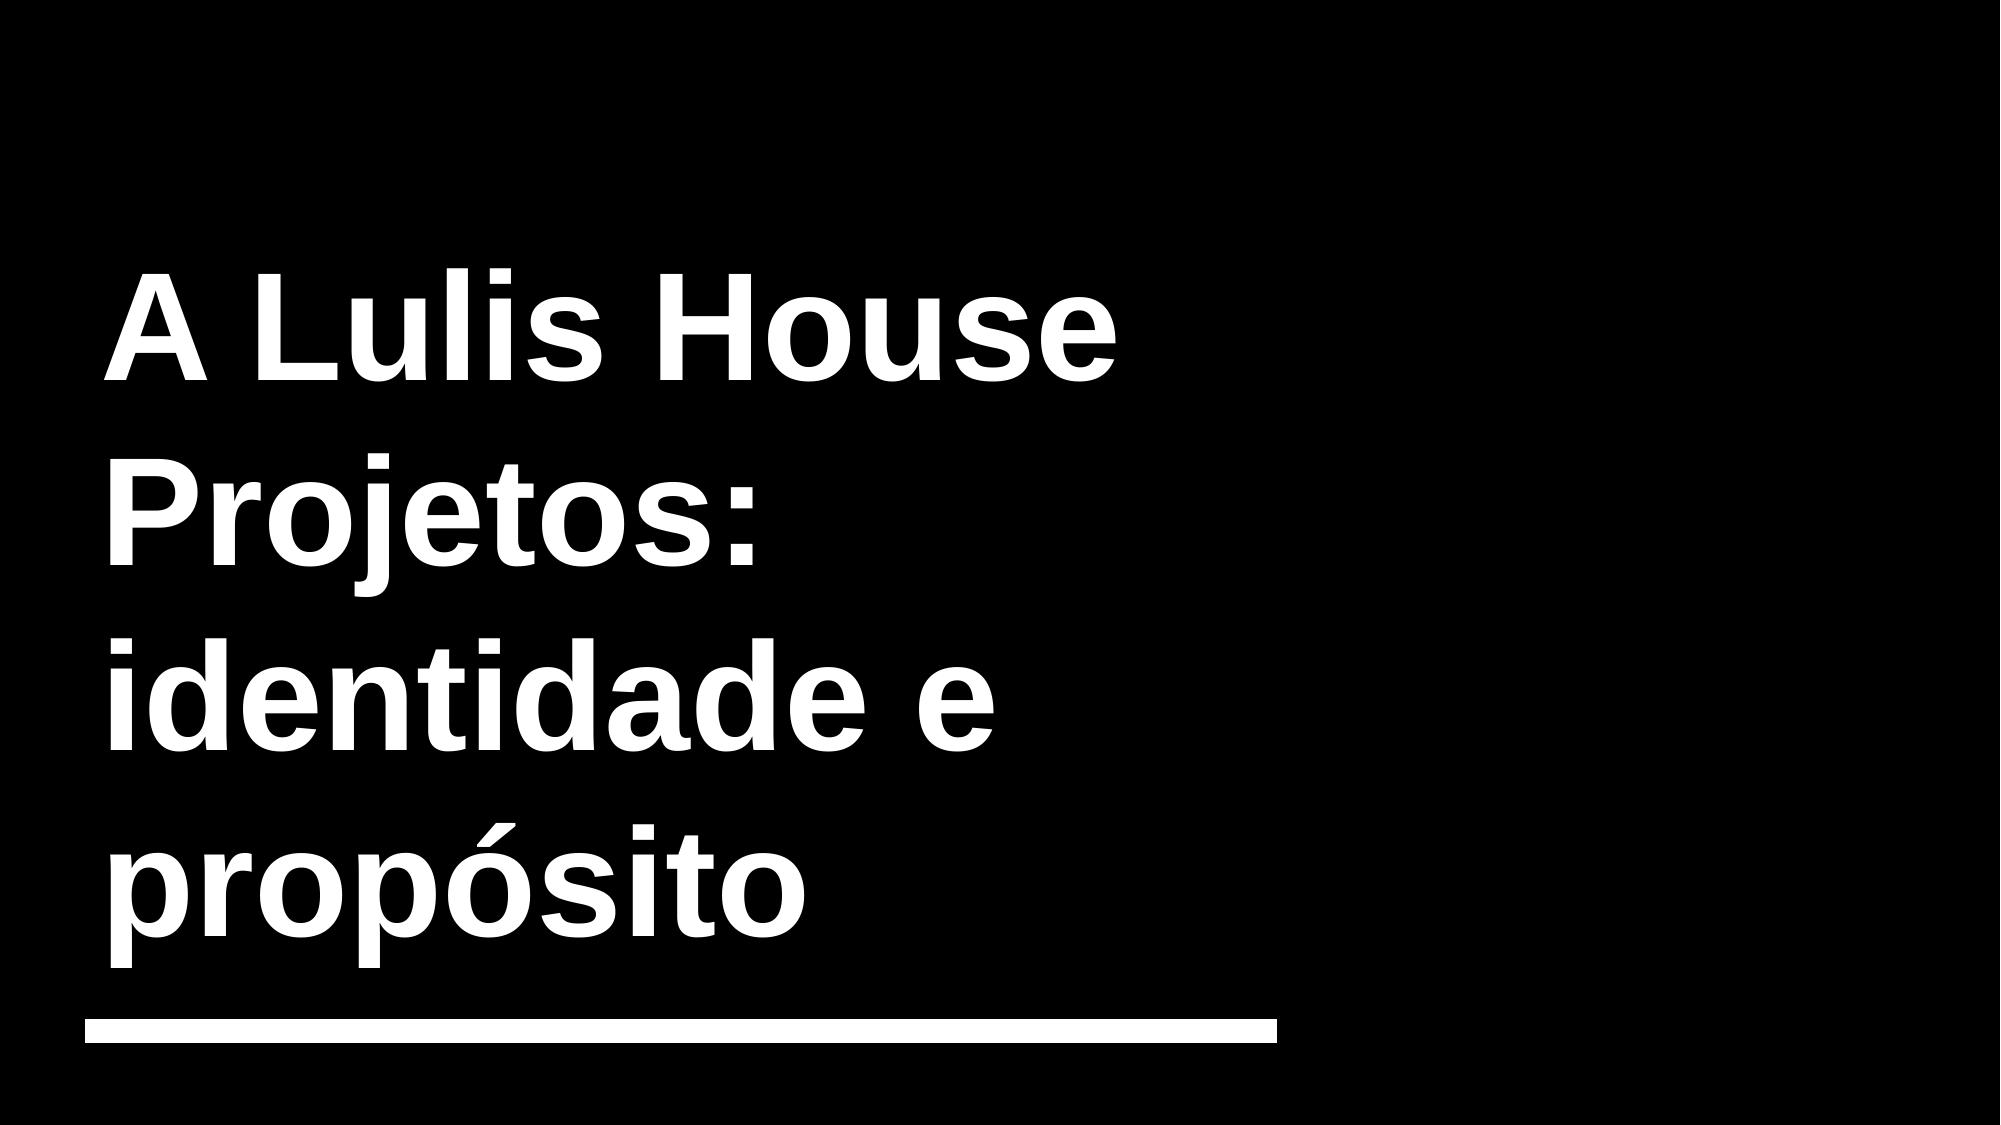

# A Lulis House Projetos: identidade e propósito